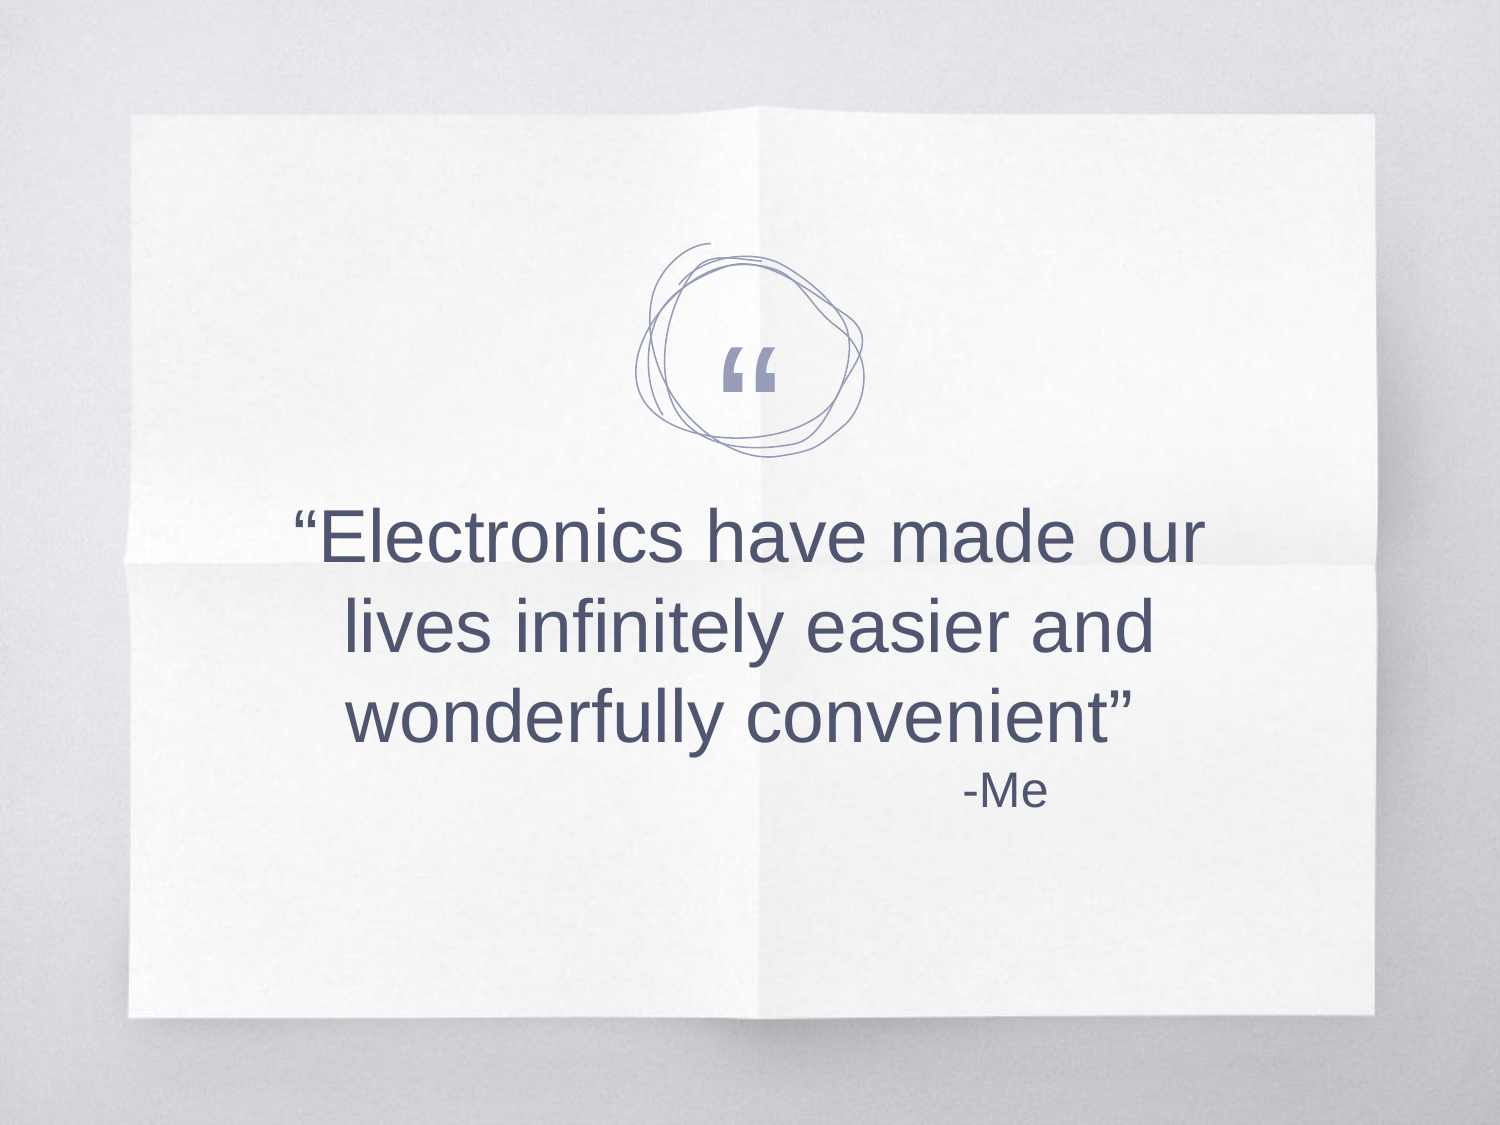

“Electronics have made our lives infinitely easier and wonderfully convenient”
-Me